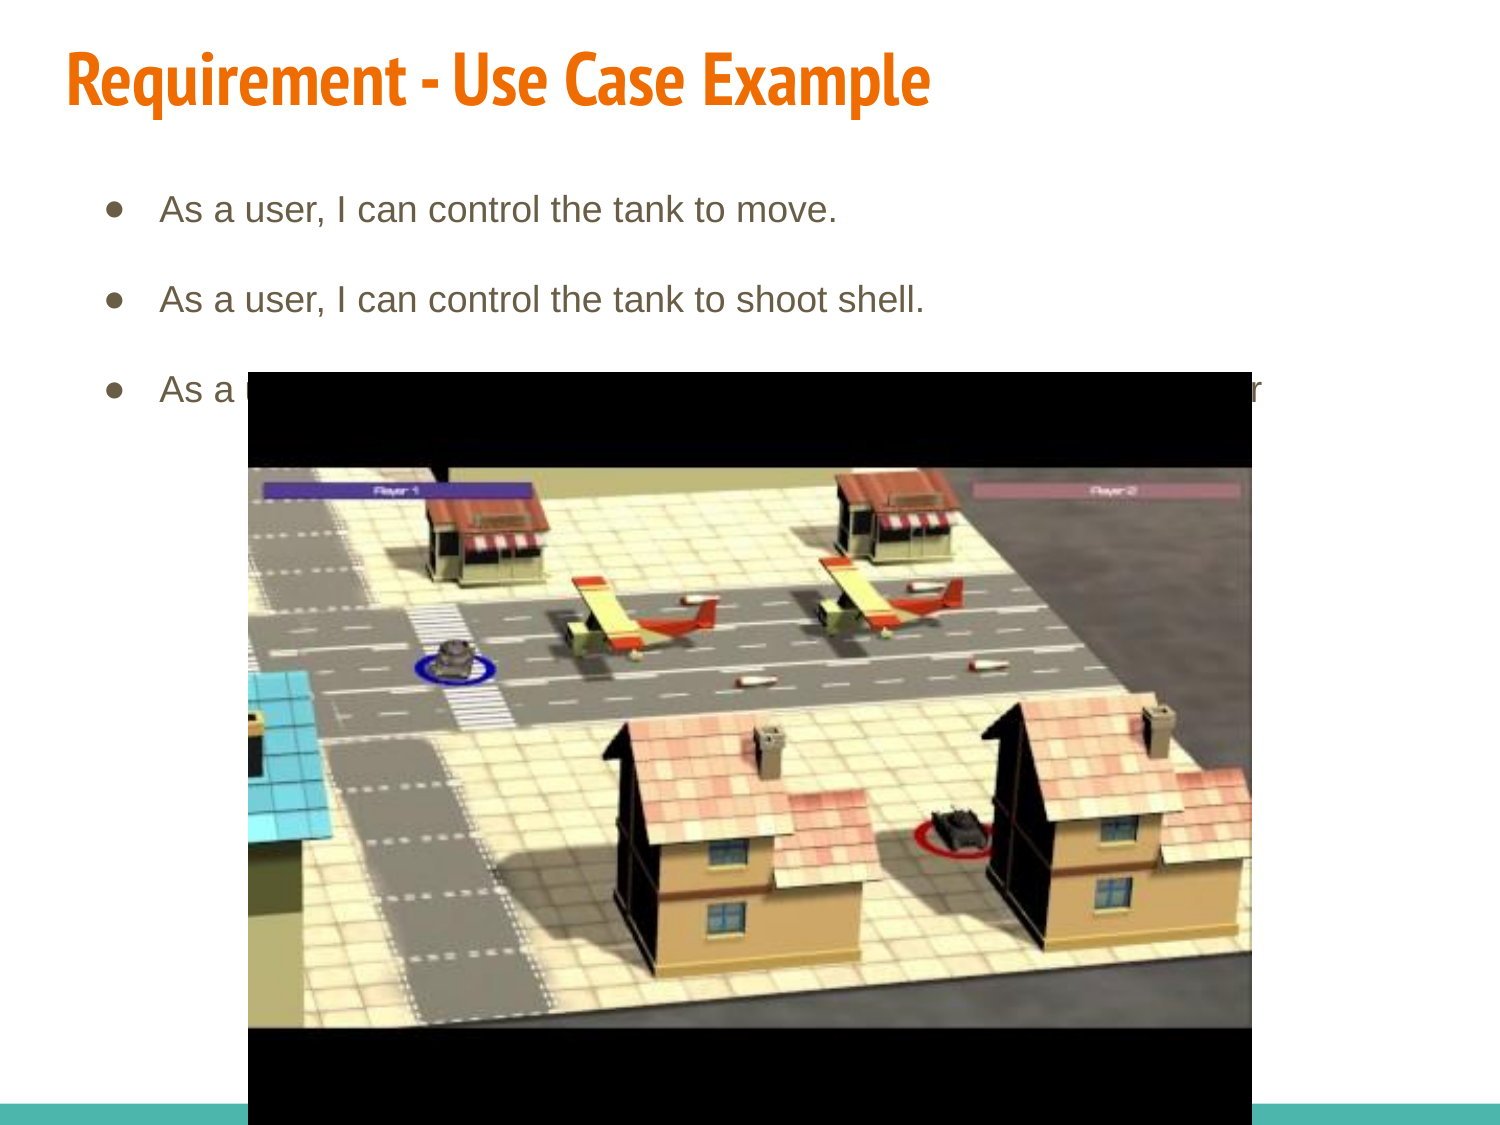

# Requirement - Use Case Example
As a user, I can control the tank to move.
As a user, I can control the tank to shoot shell.
As a user, by holding the fire button, I can let the tank shoot farther